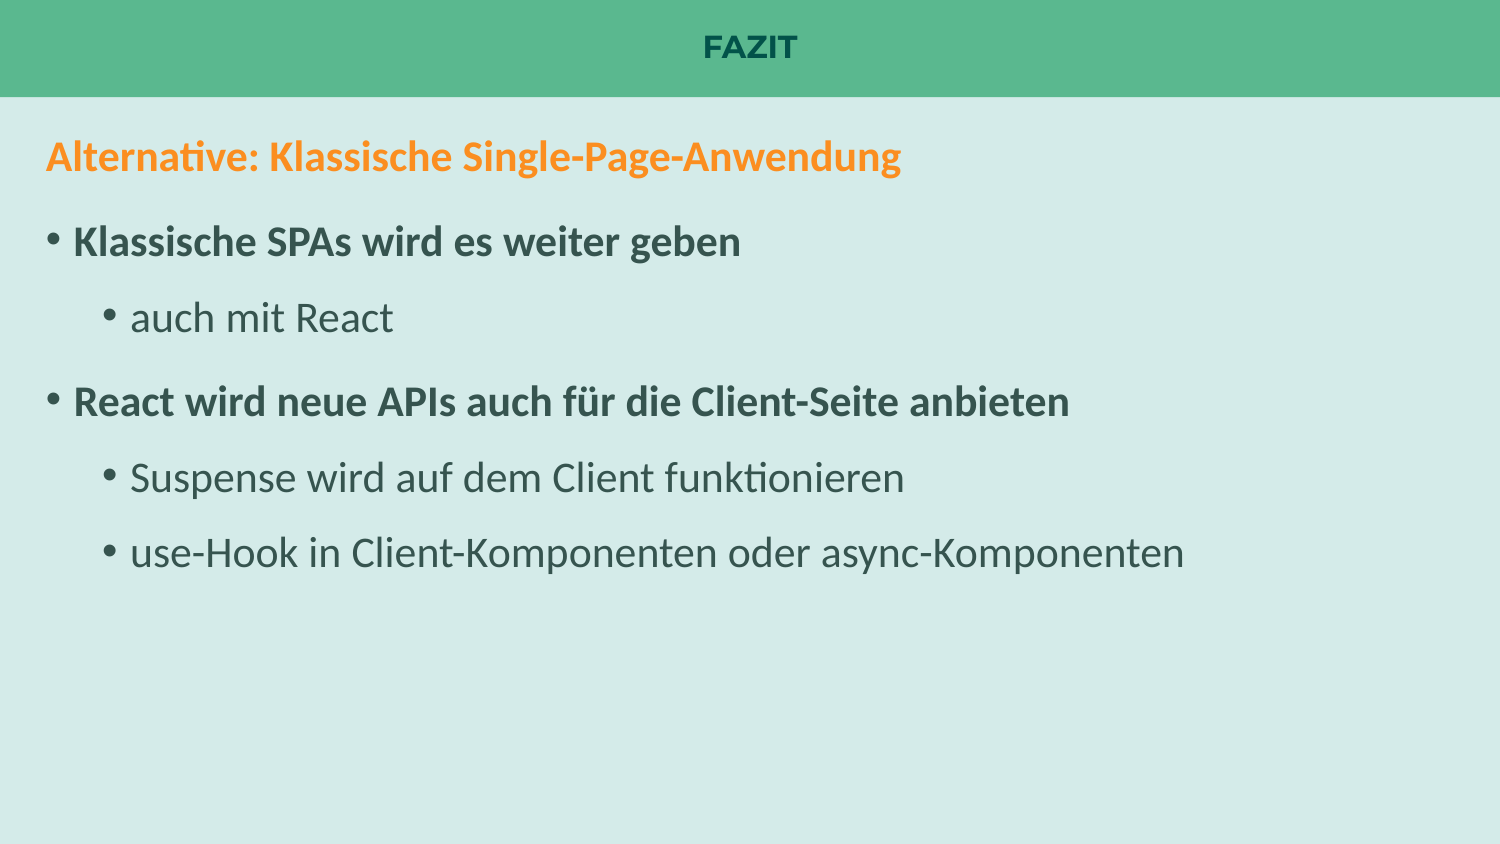

# Fazit
Alternative: Klassische Single-Page-Anwendung
Klassische SPAs wird es weiter geben
auch mit React
React wird neue APIs auch für die Client-Seite anbieten
Suspense wird auf dem Client funktionieren
use-Hook in Client-Komponenten oder async-Komponenten